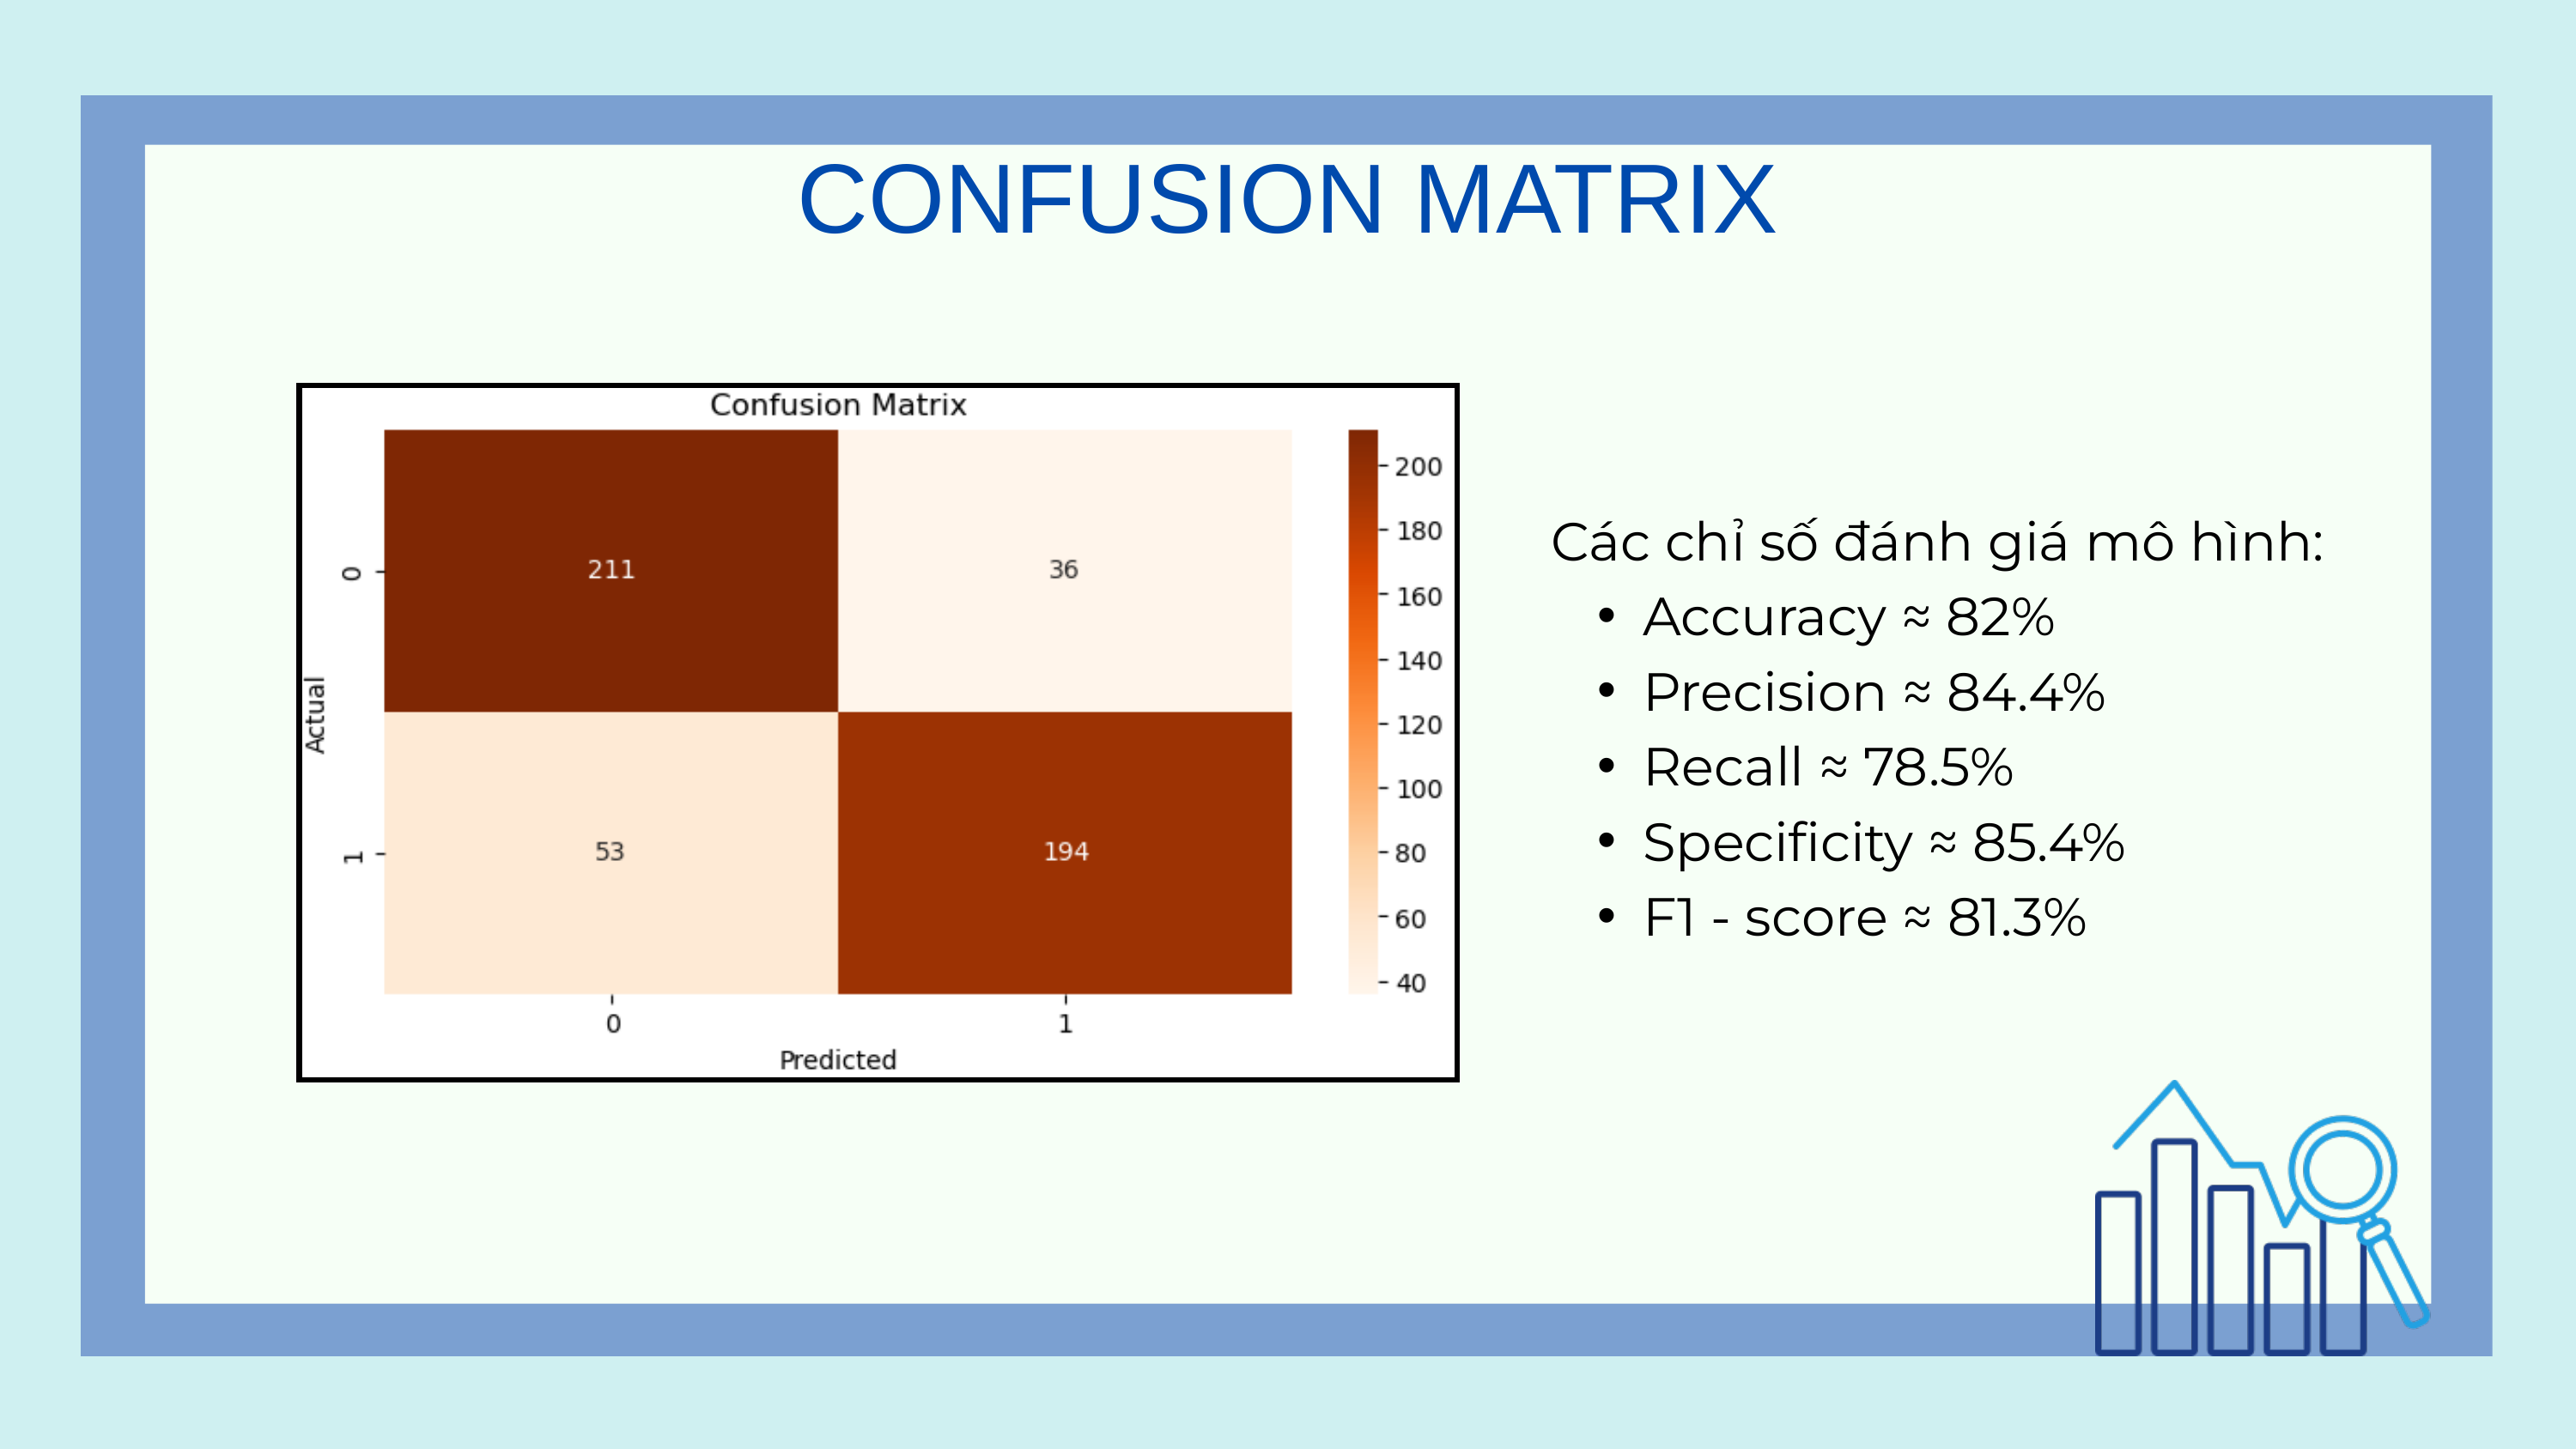

CONFUSION MATRIX

Các chỉ số đánh giá mô hình:
Accuracy ≈ 82%
Precision ≈ 84.4%
Recall ≈ 78.5%
Specificity ≈ 85.4%
F1 - score ≈ 81.3%